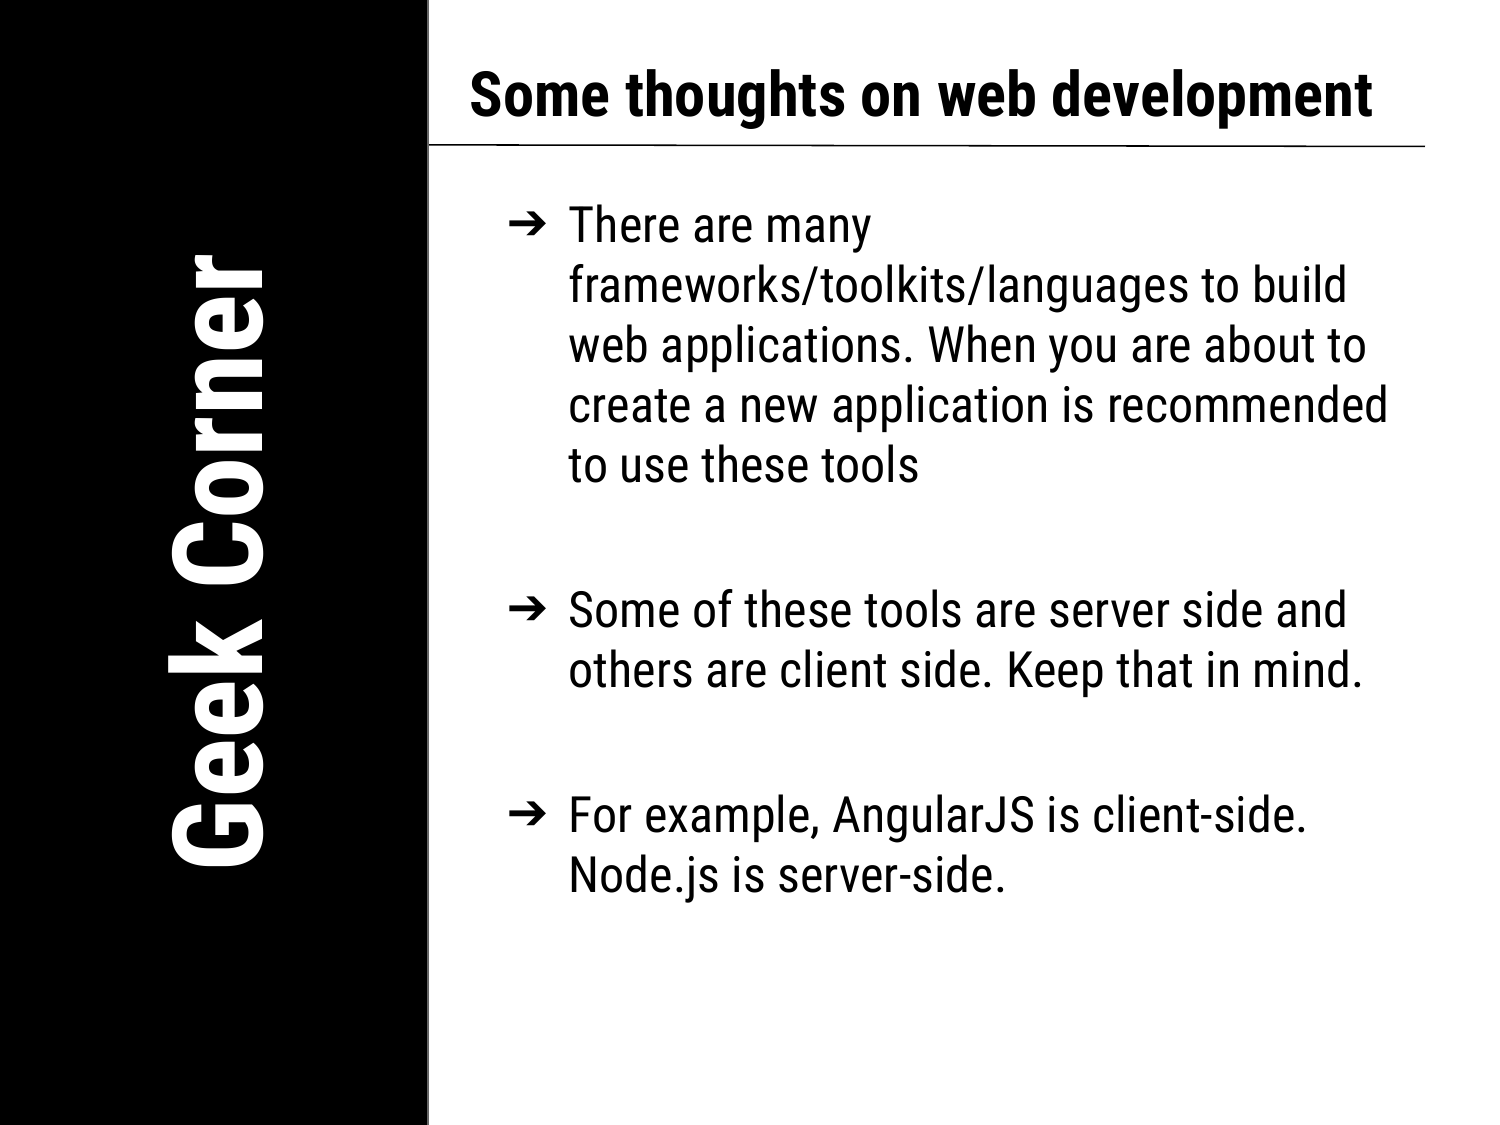

# Some thoughts on web development
There are many frameworks/toolkits/languages to build web applications. When you are about to create a new application is recommended to use these tools

Some of these tools are server side and others are client side. Keep that in mind.

For example, AngularJS is client-side. Node.js is server-side.
Geek Corner